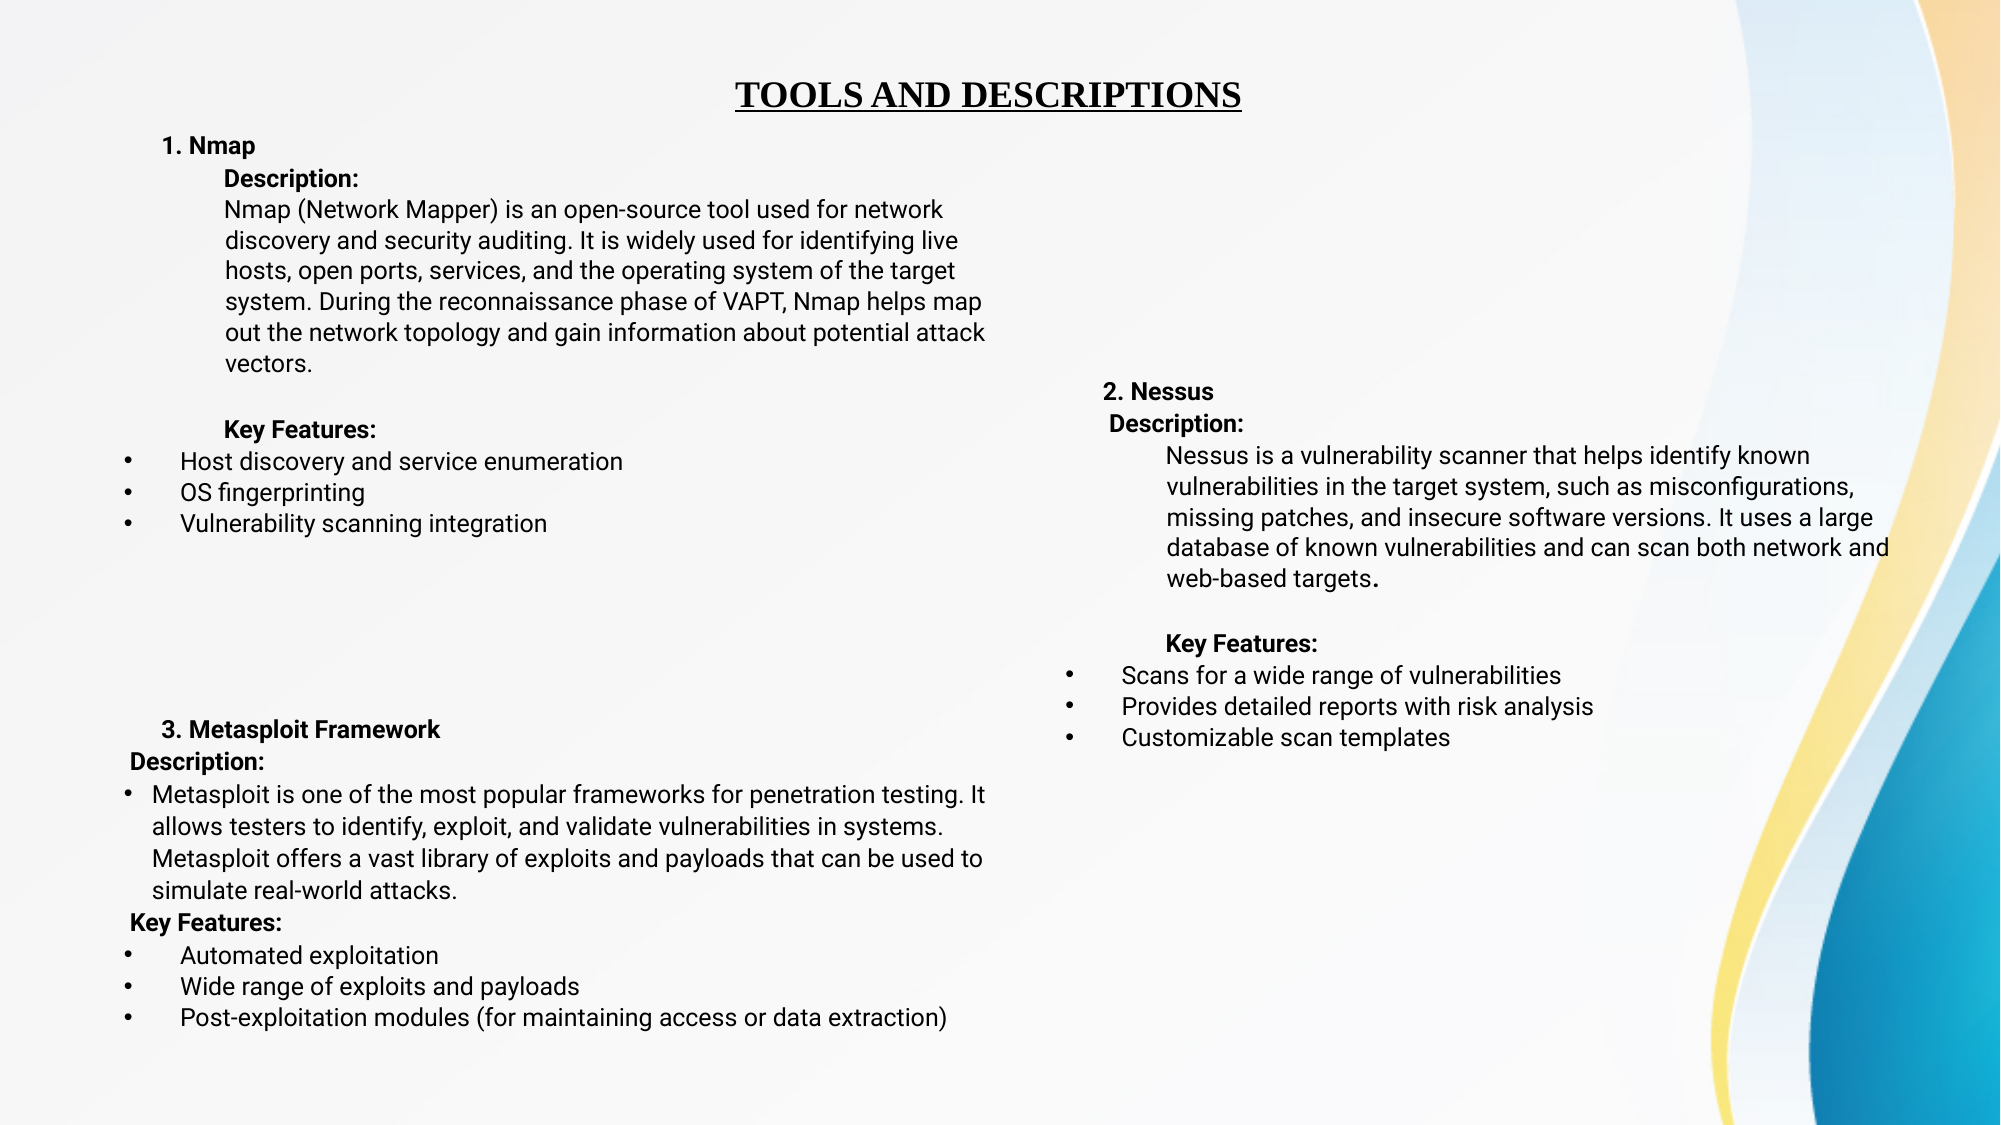

TOOLS AND DESCRIPTIONS
1. Nmap
Description:
Nmap (Network Mapper) is an open-source tool used for network discovery and security auditing. It is widely used for identifying live hosts, open ports, services, and the operating system of the target system. During the reconnaissance phase of VAPT, Nmap helps map out the network topology and gain information about potential attack vectors.

Key Features:
Host discovery and service enumeration
OS fingerprinting
Vulnerability scanning integration
2. Nessus
 Description:
Nessus is a vulnerability scanner that helps identify known vulnerabilities in the target system, such as misconfigurations, missing patches, and insecure software versions. It uses a large database of known vulnerabilities and can scan both network and web-based targets.

Key Features:
Scans for a wide range of vulnerabilities
Provides detailed reports with risk analysis
Customizable scan templates
3. Metasploit Framework
 Description:
Metasploit is one of the most popular frameworks for penetration testing. It allows testers to identify, exploit, and validate vulnerabilities in systems. Metasploit offers a vast library of exploits and payloads that can be used to simulate real-world attacks.
 Key Features:
Automated exploitation
Wide range of exploits and payloads
Post-exploitation modules (for maintaining access or data extraction)